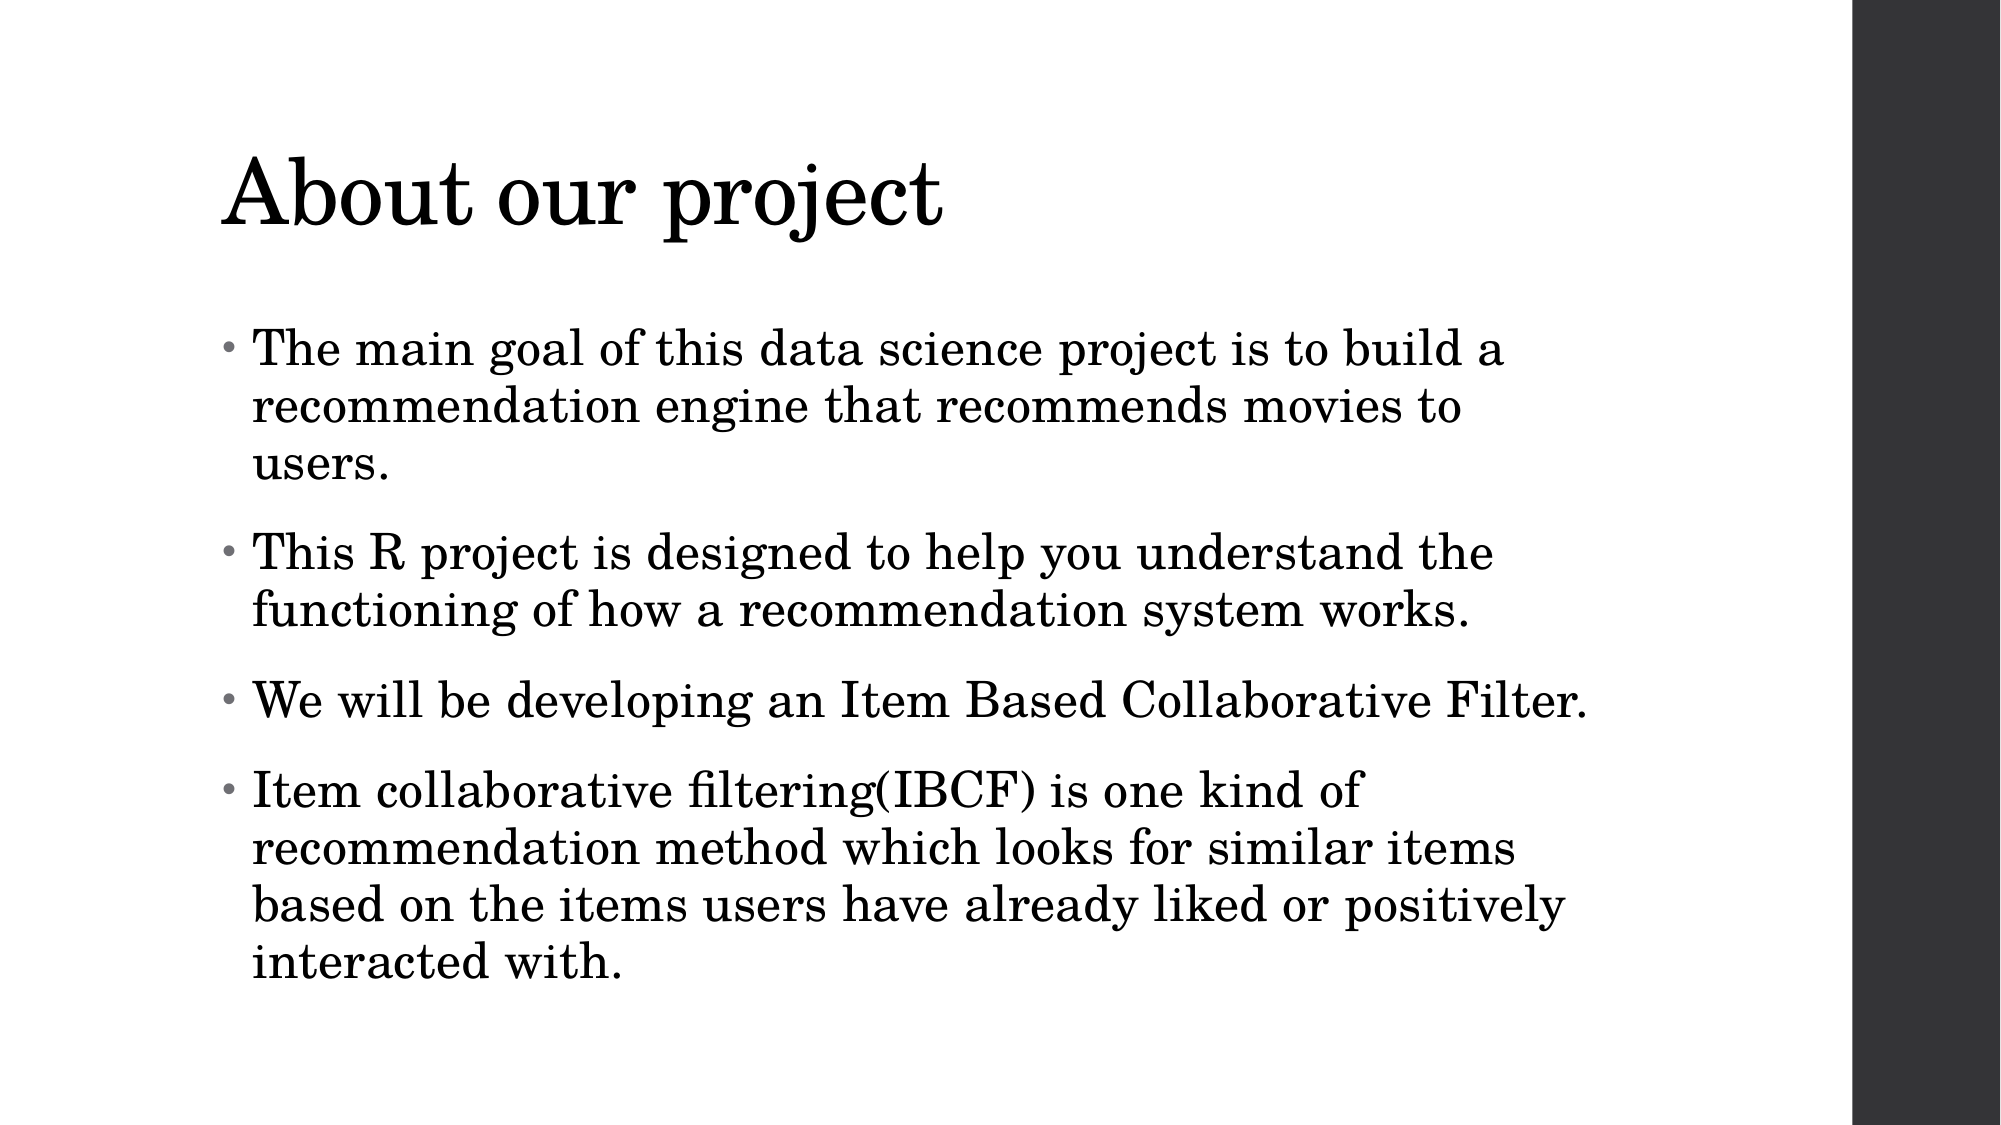

# About our project
The main goal of this data science project is to build a recommendation engine that recommends movies to users.
This R project is designed to help you understand the functioning of how a recommendation system works.
We will be developing an Item Based Collaborative Filter.
Item collaborative filtering(IBCF) is one kind of recommendation method which looks for similar items based on the items users have already liked or positively interacted with.